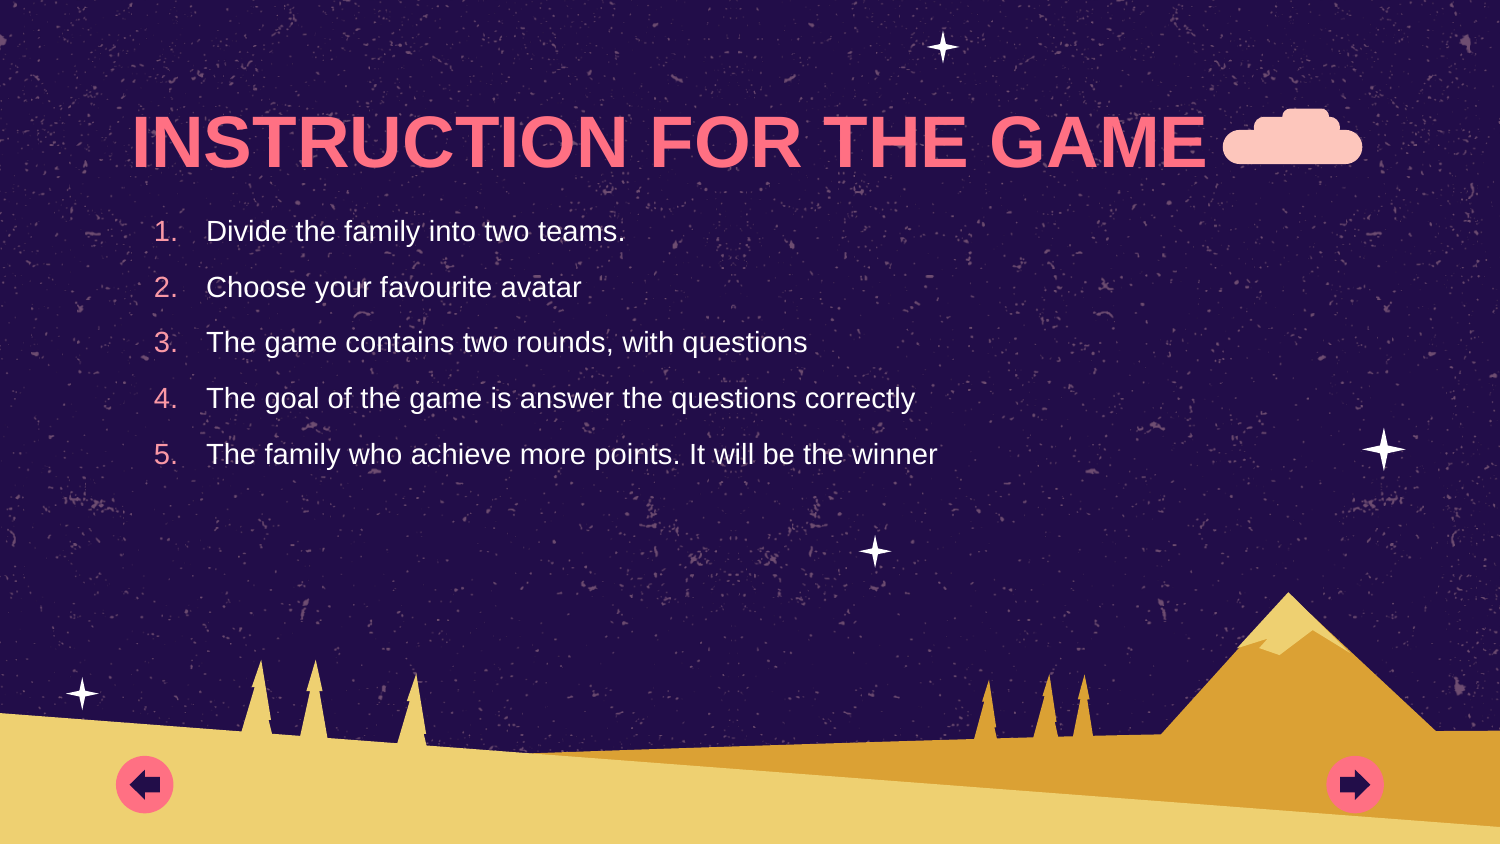

# INSTRUCTION FOR THE GAME

Divide the family into two teams.
Choose your favourite avatar
The game contains two rounds, with questions
The goal of the game is answer the questions correctly
The family who achieve more points. It will be the winner